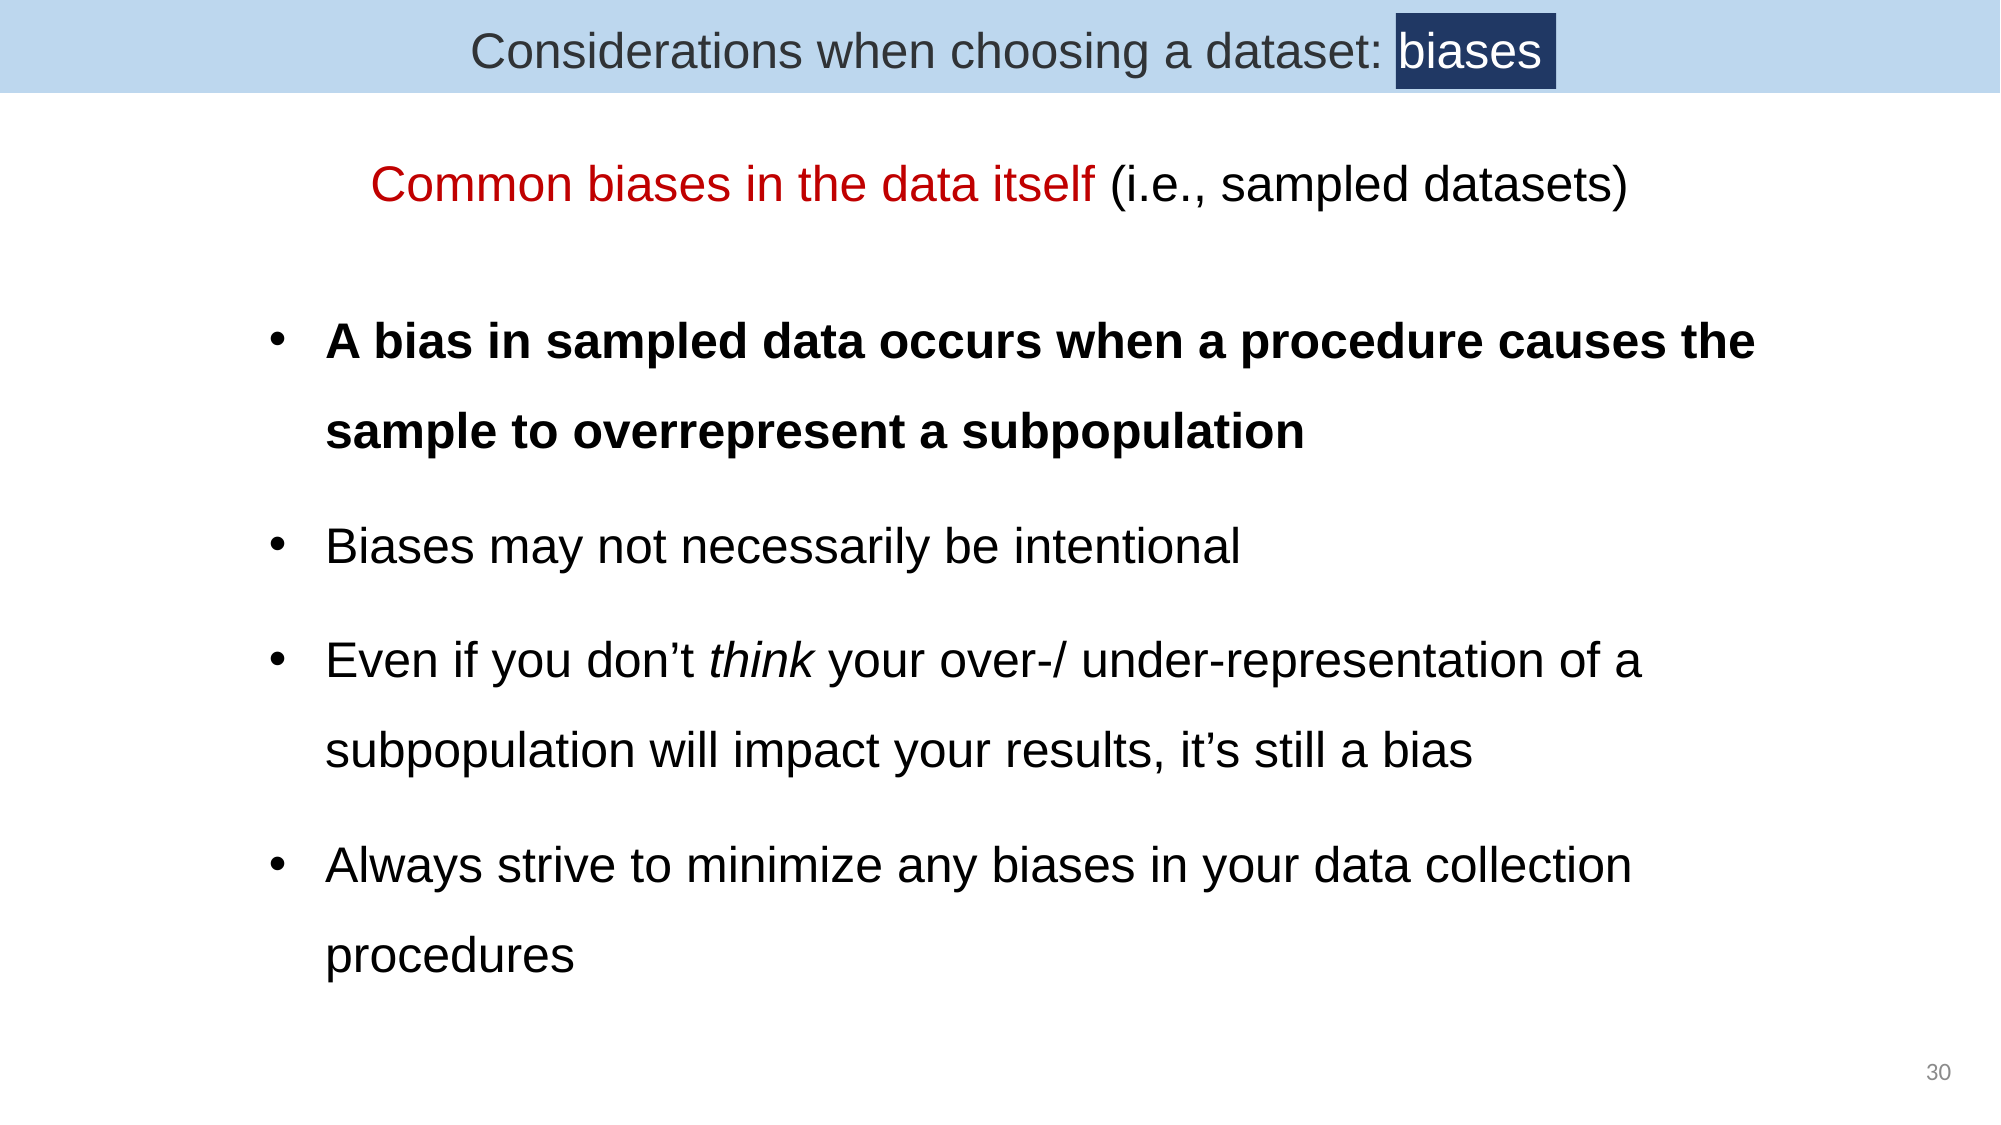

Considerations when choosing a dataset: biases

Common biases in the data itself (i.e., sampled datasets)
A bias in sampled data occurs when a procedure causes the sample to overrepresent a subpopulation
Biases may not necessarily be intentional
Even if you don’t think your over-/ under-representation of a subpopulation will impact your results, it’s still a bias
Always strive to minimize any biases in your data collection procedures
30